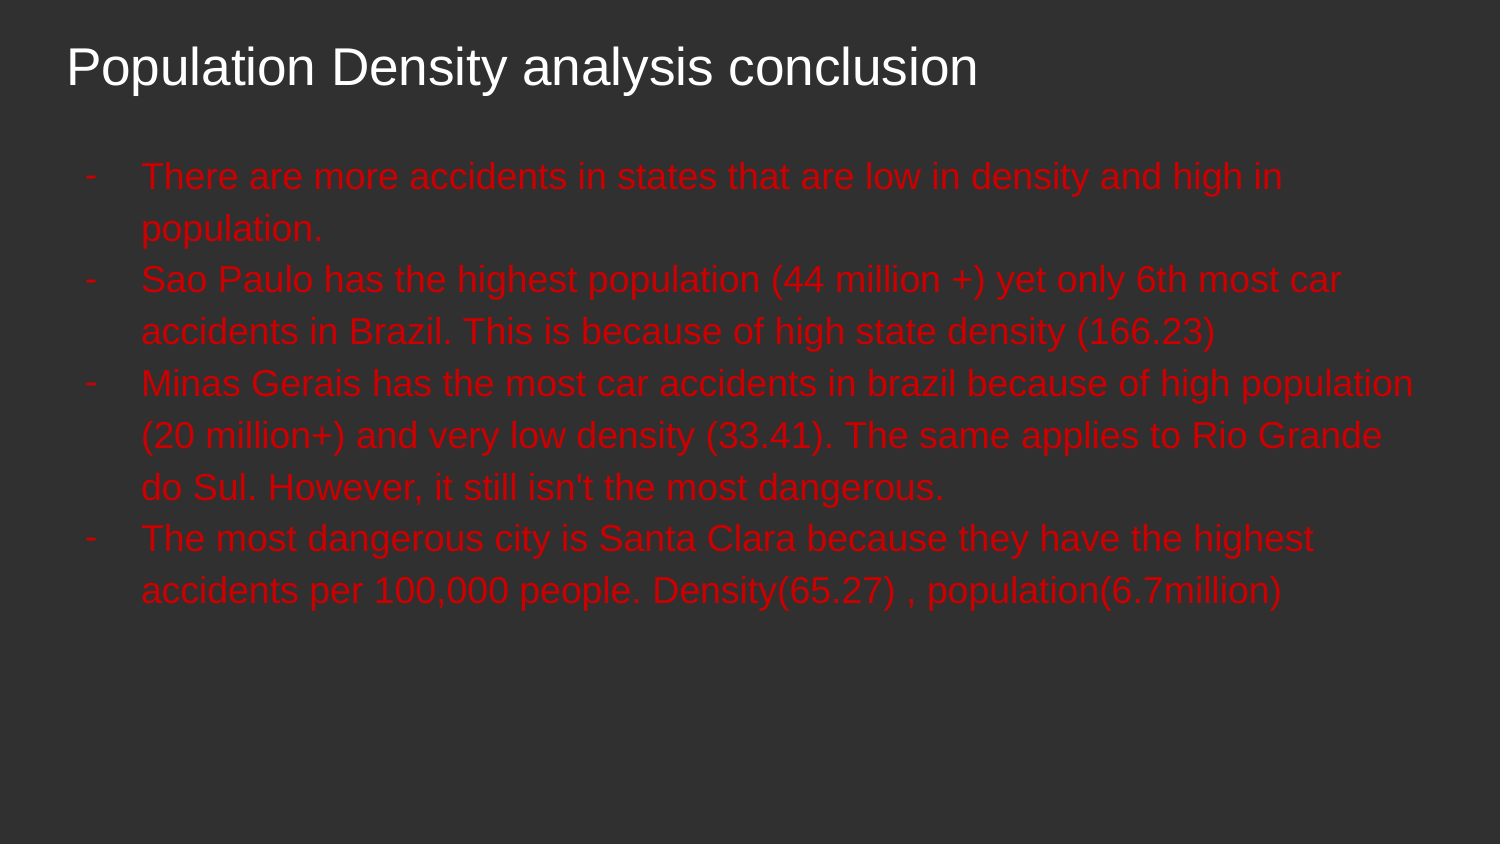

# Population Density analysis conclusion
There are more accidents in states that are low in density and high in population.
Sao Paulo has the highest population (44 million +) yet only 6th most car accidents in Brazil. This is because of high state density (166.23)
Minas Gerais has the most car accidents in brazil because of high population (20 million+) and very low density (33.41). The same applies to Rio Grande do Sul. However, it still isn't the most dangerous.
The most dangerous city is Santa Clara because they have the highest accidents per 100,000 people. Density(65.27) , population(6.7million)